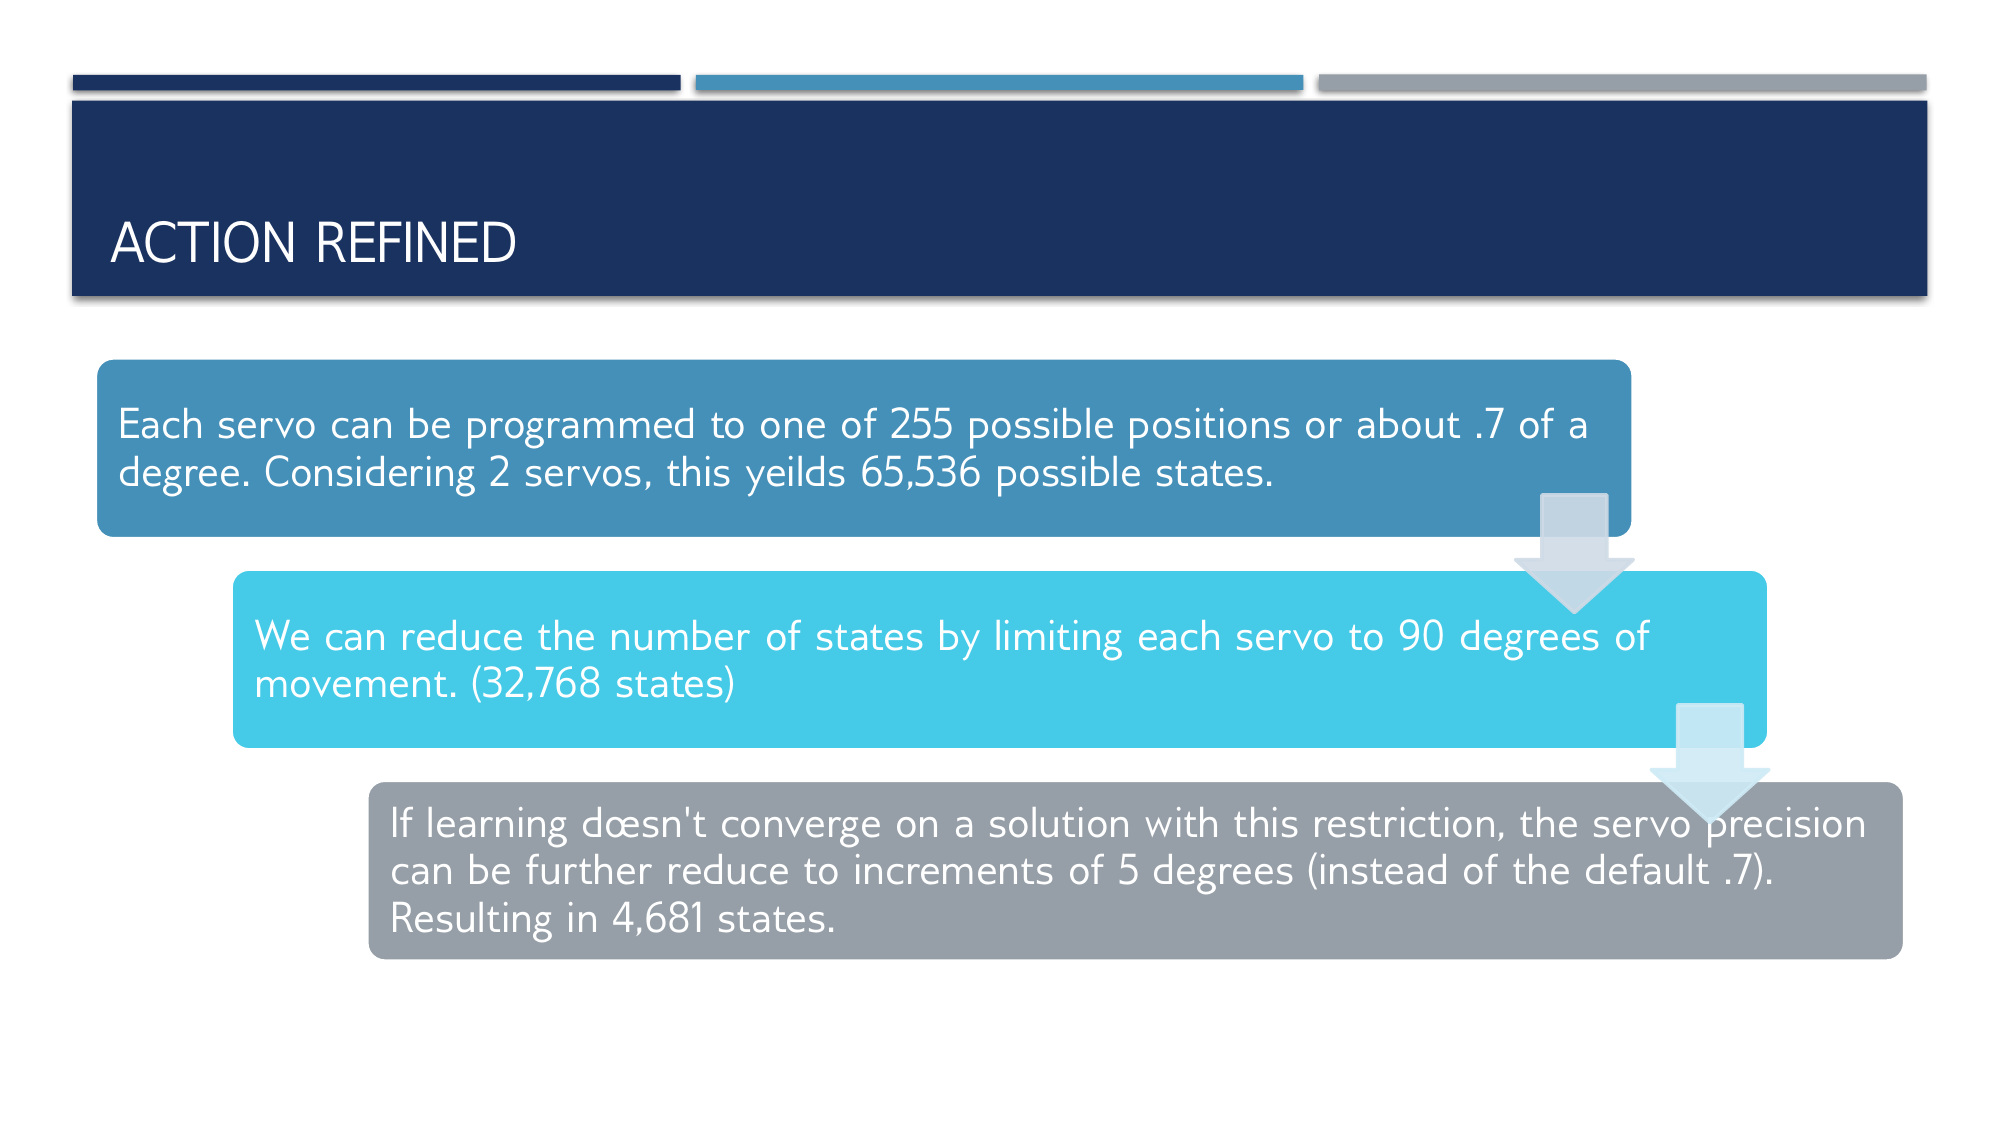

# Action refined
Each servo can be programmed to one of 255 possible positions or about .7 of a degree. Considering 2 servos, this yeilds 65,536 possible states.
We can reduce the number of states by limiting each servo to 90 degrees of movement. (32,768 states)
If learning doesn't converge on a solution with this restriction, the servo precision can be further reduce to increments of 5 degrees (instead of the default .7). Resulting in 4,681 states.